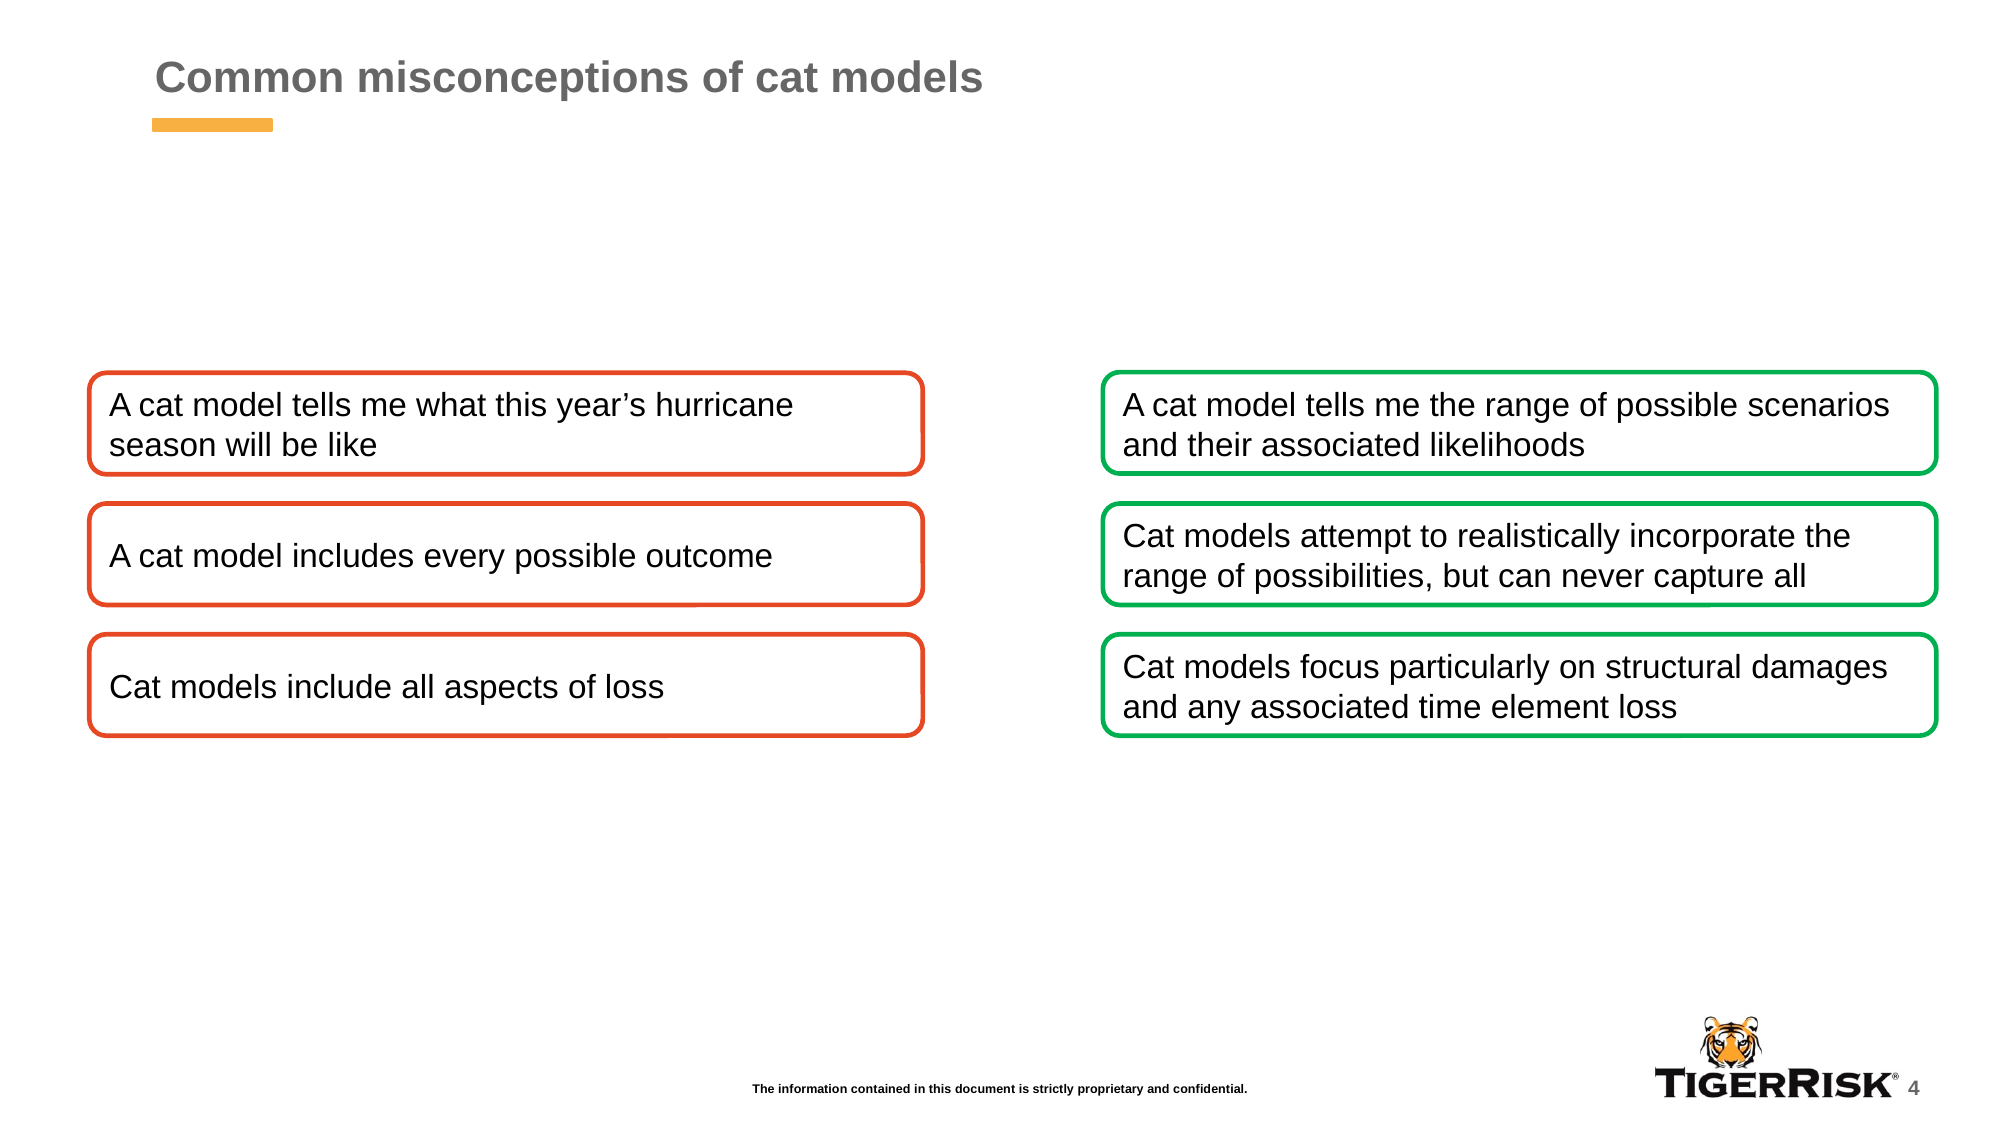

# Common misconceptions of cat models
A cat model tells me the range of possible scenarios and their associated likelihoods
A cat model tells me what this year’s hurricane season will be like
A cat model includes every possible outcome
Cat models attempt to realistically incorporate the range of possibilities, but can never capture all
Cat models include all aspects of loss
Cat models focus particularly on structural damages and any associated time element loss